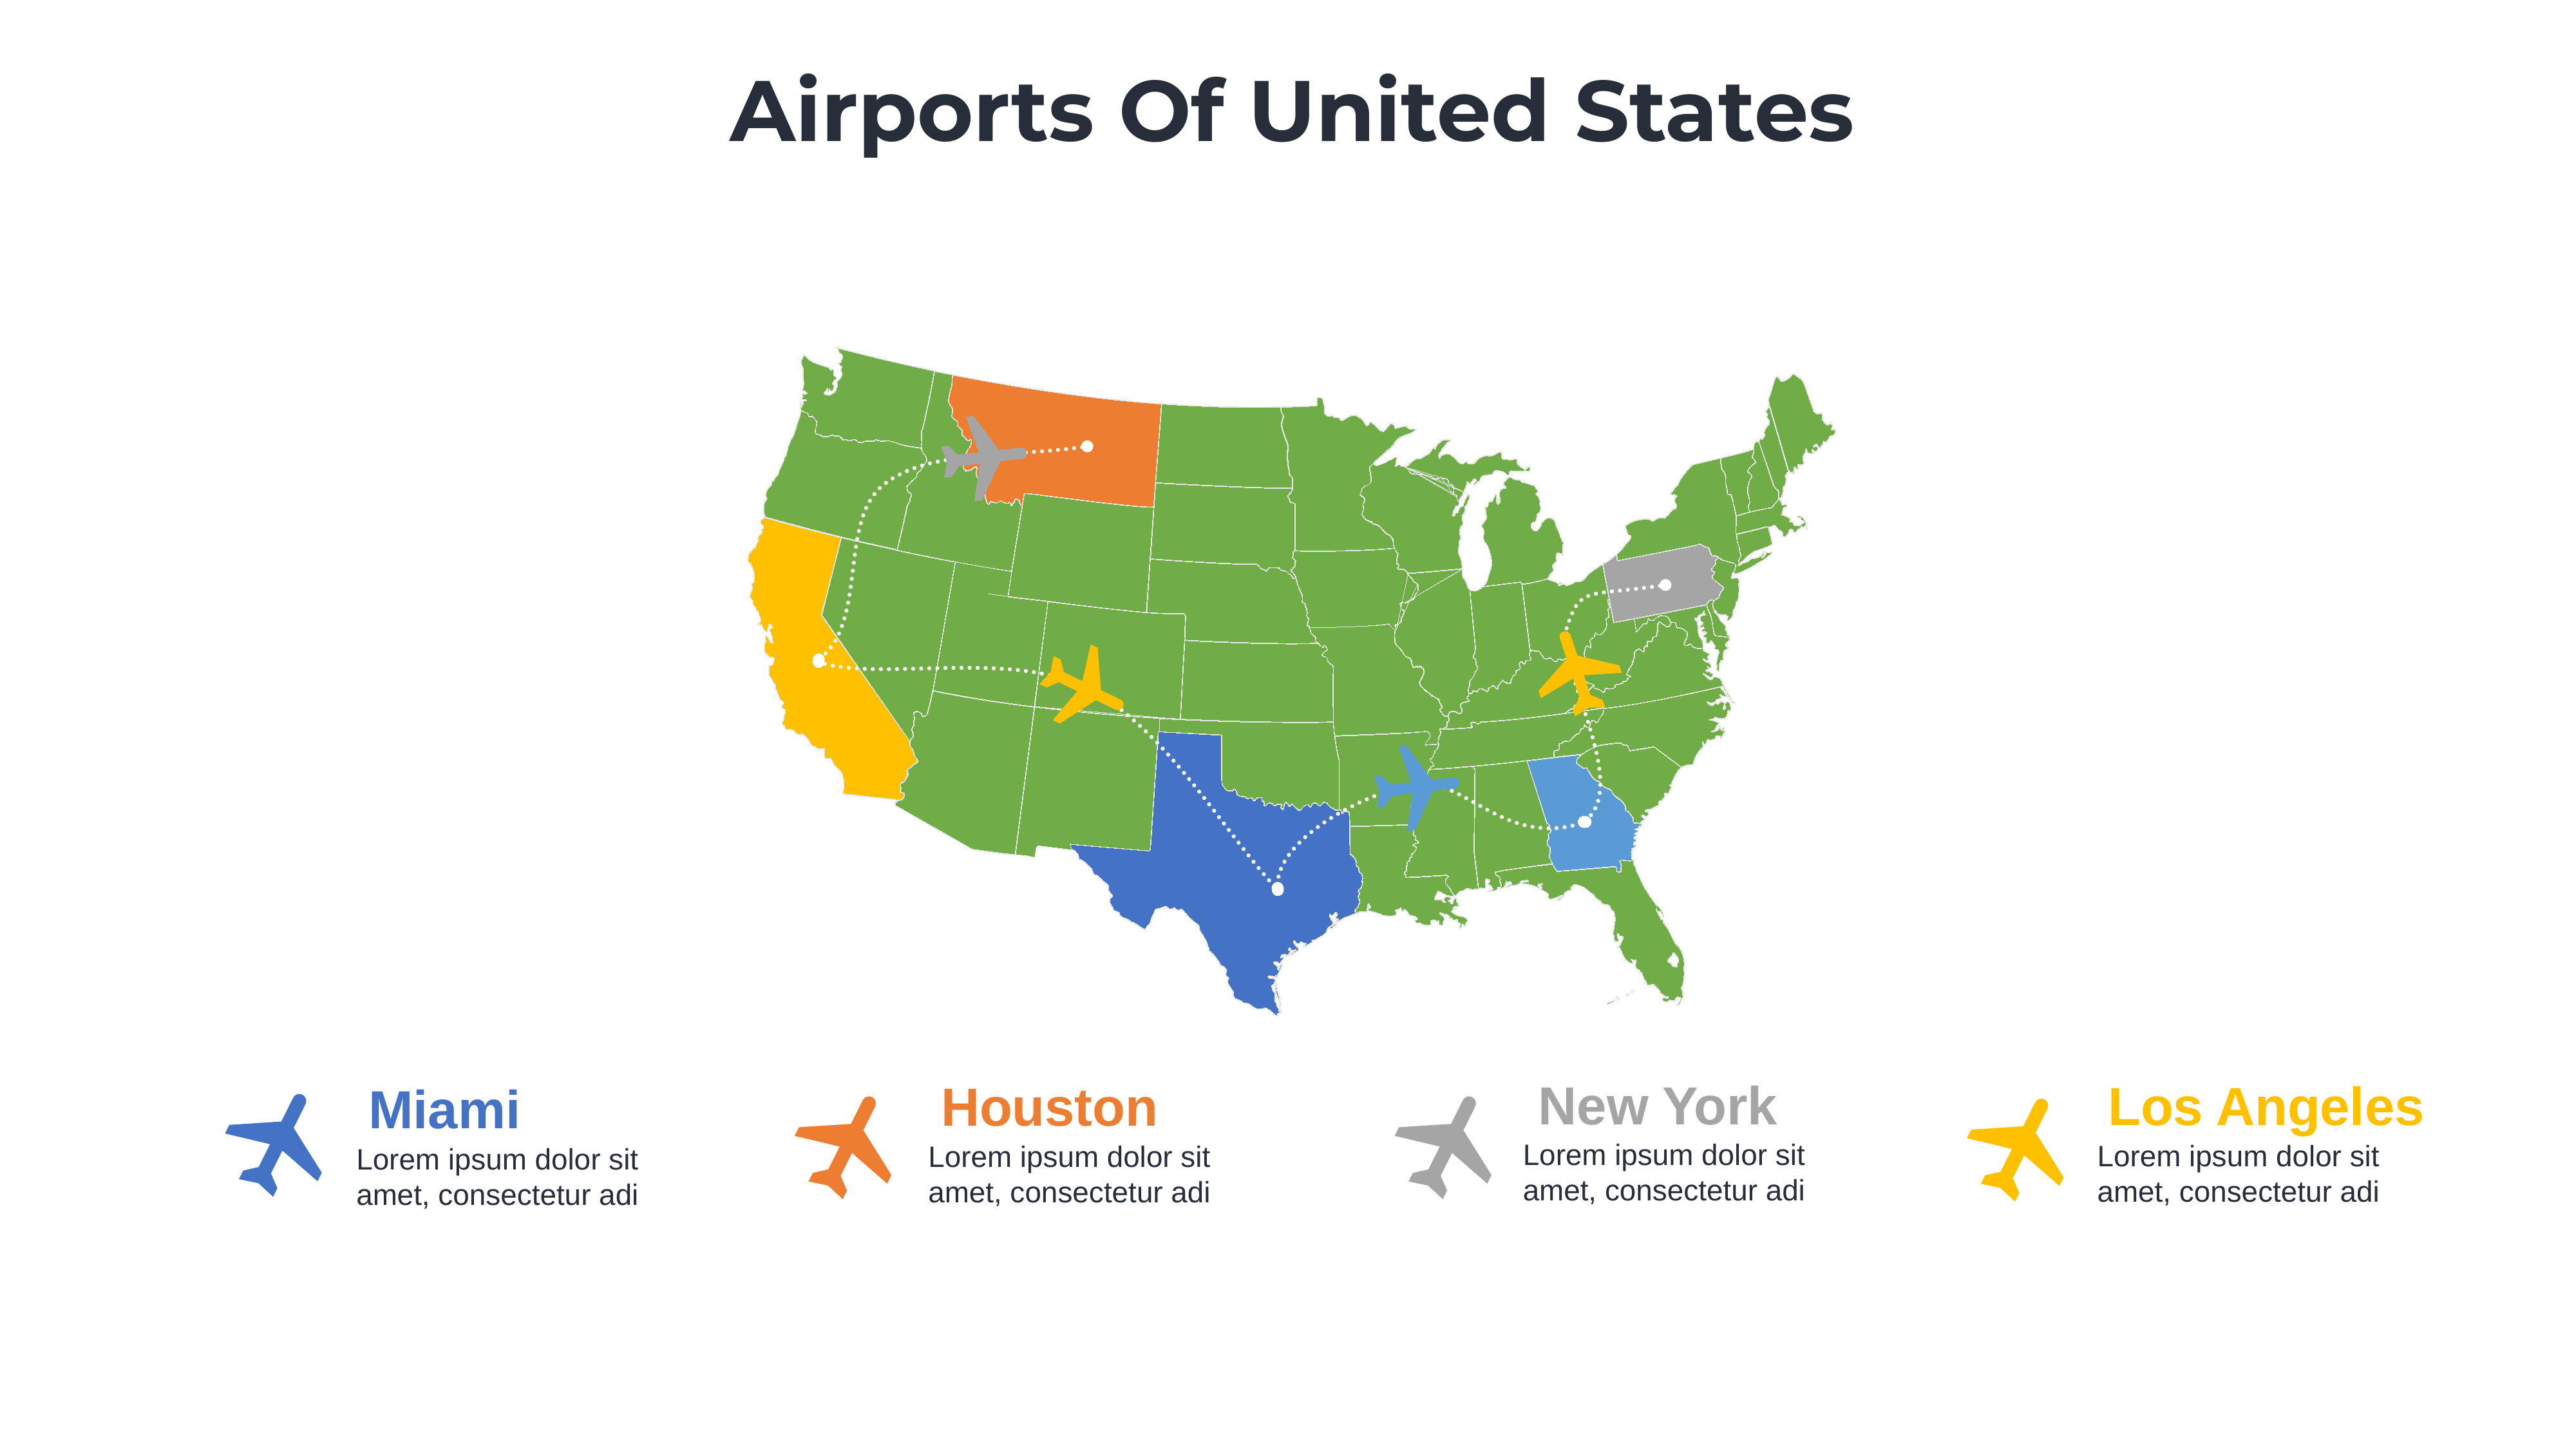

Airports Of United States

New York
Lorem ipsum dolor sit amet, consectetur adi

Los Angeles
Lorem ipsum dolor sit amet, consectetur adi

Houston
Lorem ipsum dolor sit amet, consectetur adi

Miami
Lorem ipsum dolor sit amet, consectetur adi